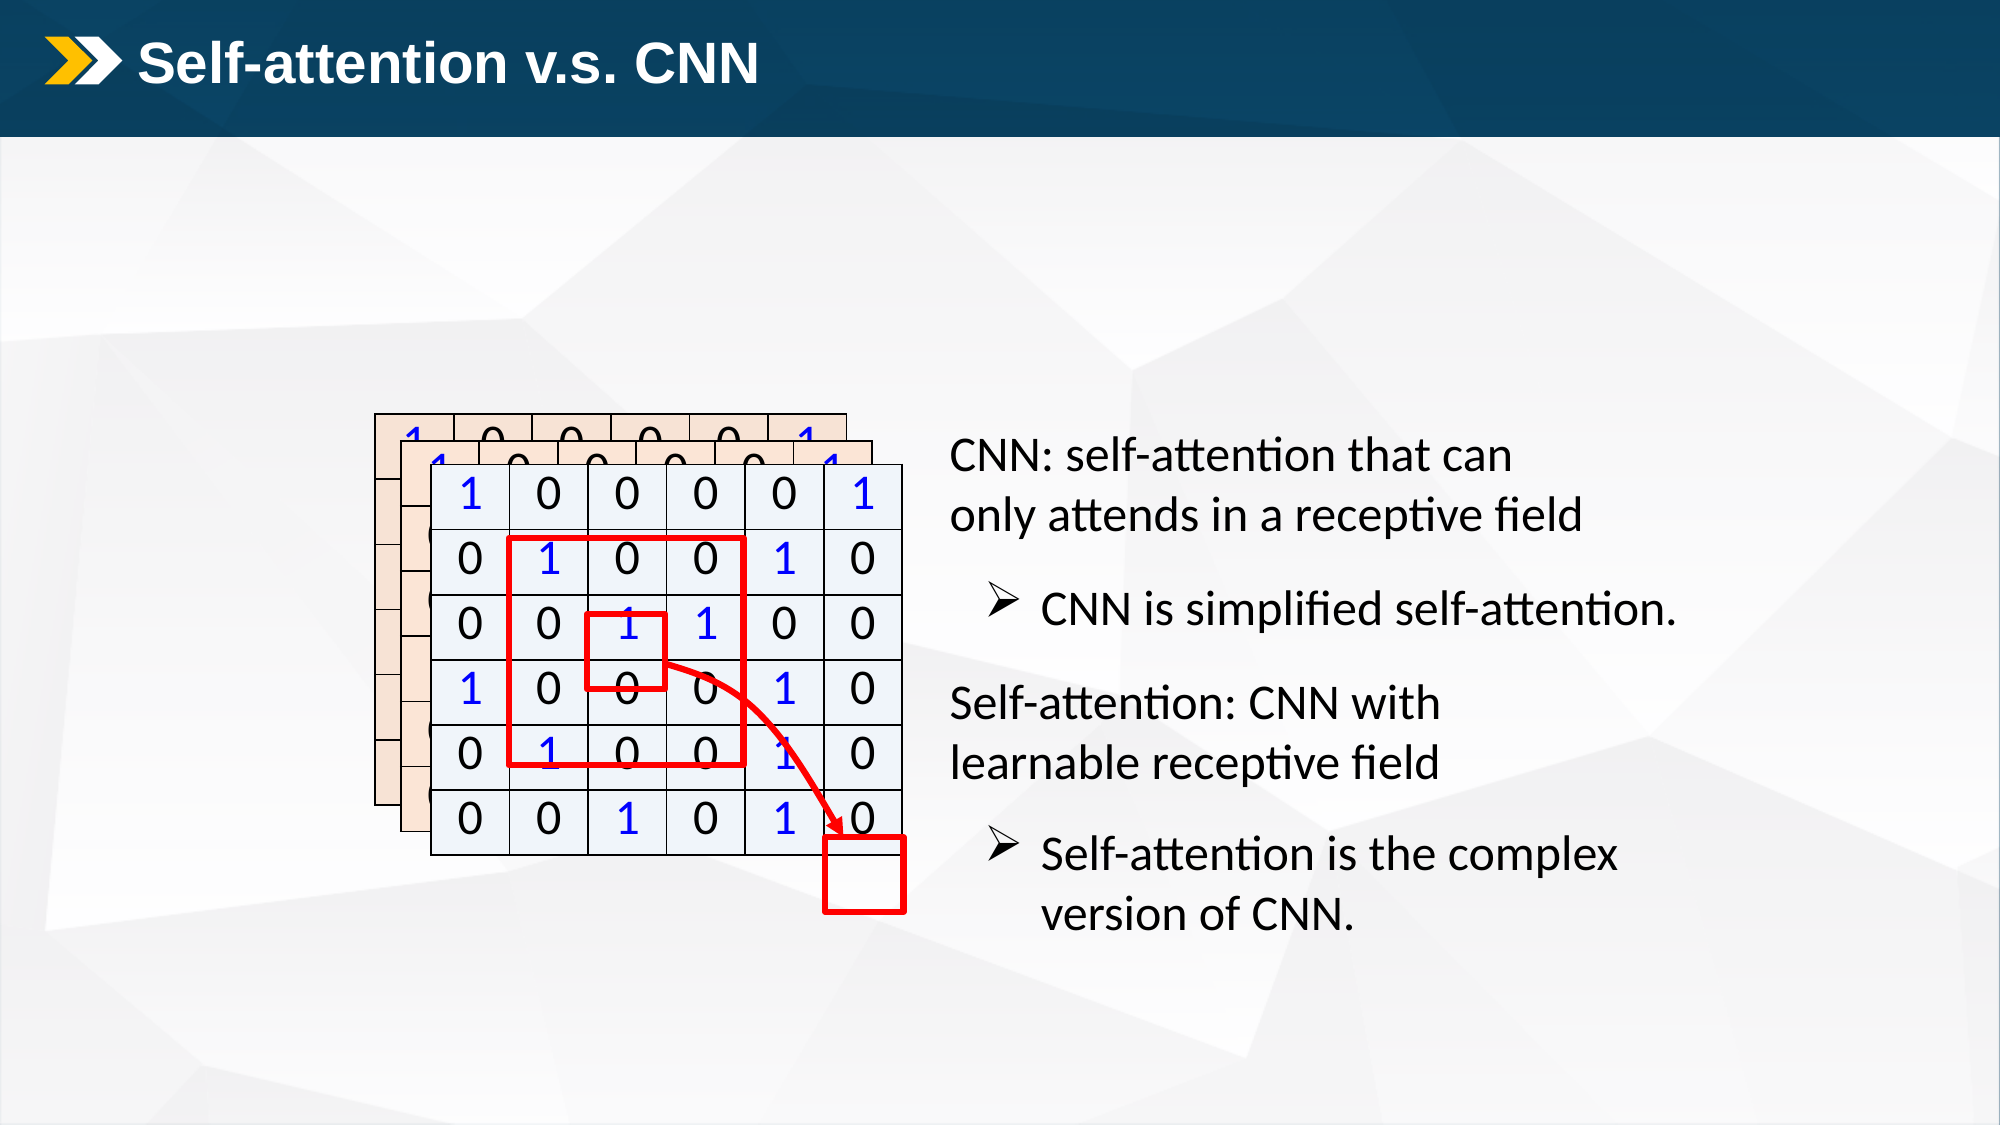

27
# Self-attention v.s. CNN

| 1 | 0 | 0 | 0 | 0 | 1 |
| --- | --- | --- | --- | --- | --- |
| 0 | 1 | 0 | 0 | 1 | 0 |
| 0 | 0 | 1 | 1 | 0 | 0 |
| 1 | 0 | 0 | 0 | 1 | 0 |
| 0 | 1 | 0 | 0 | 1 | 0 |
| 0 | 0 | 1 | 0 | 1 | 0 |
| 1 | 0 | 0 | 0 | 0 | 1 |
| --- | --- | --- | --- | --- | --- |
| 0 | 1 | 0 | 0 | 1 | 0 |
| 0 | 0 | 1 | 1 | 0 | 0 |
| 1 | 0 | 0 | 0 | 1 | 0 |
| 0 | 1 | 0 | 0 | 1 | 0 |
| 0 | 0 | 1 | 0 | 1 | 0 |
| 1 | 0 | 0 | 0 | 0 | 1 |
| --- | --- | --- | --- | --- | --- |
| 0 | 1 | 0 | 0 | 1 | 0 |
| 0 | 0 | 1 | 1 | 0 | 0 |
| 1 | 0 | 0 | 0 | 1 | 0 |
| 0 | 1 | 0 | 0 | 1 | 0 |
| 0 | 0 | 1 | 0 | 1 | 0 |
CNN: self-attention that can only attends in a receptive field

CNN is simplified self-attention.

Self-attention: CNN with learnable receptive field

Self-attention is the complex version of CNN.